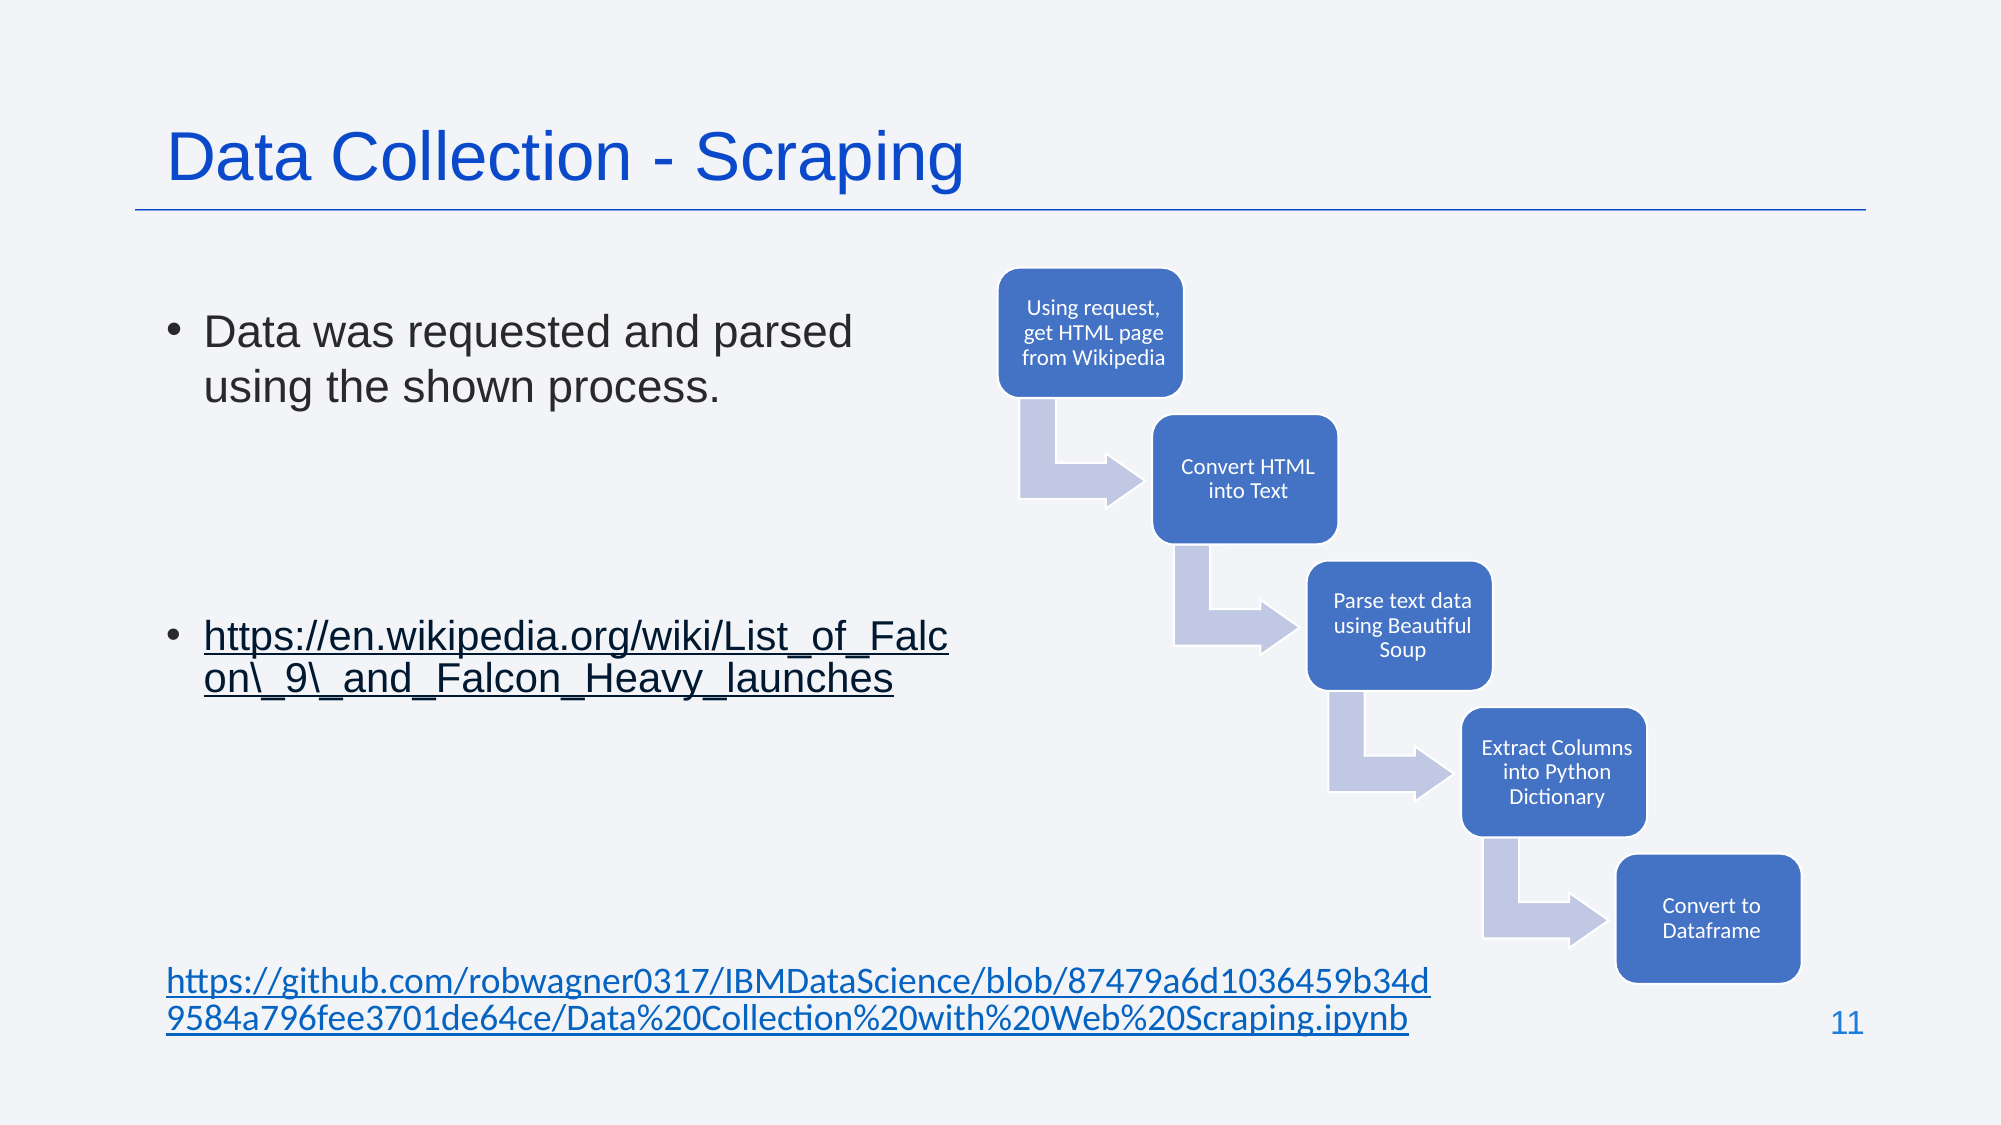

Data Collection - Scraping
Using request, get HTML page from Wikipedia
Convert HTML into Text
Parse text data using Beautiful Soup
Extract Columns into Python Dictionary
Convert to Dataframe
Data was requested and parsed using the shown process.

https://en.wikipedia.org/wiki/List_of_Falcon\_9\_and_Falcon_Heavy_launches
https://github.com/robwagner0317/IBMDataScience/blob/87479a6d1036459b34d9584a796fee3701de64ce/Data%20Collection%20with%20Web%20Scraping.ipynb
11